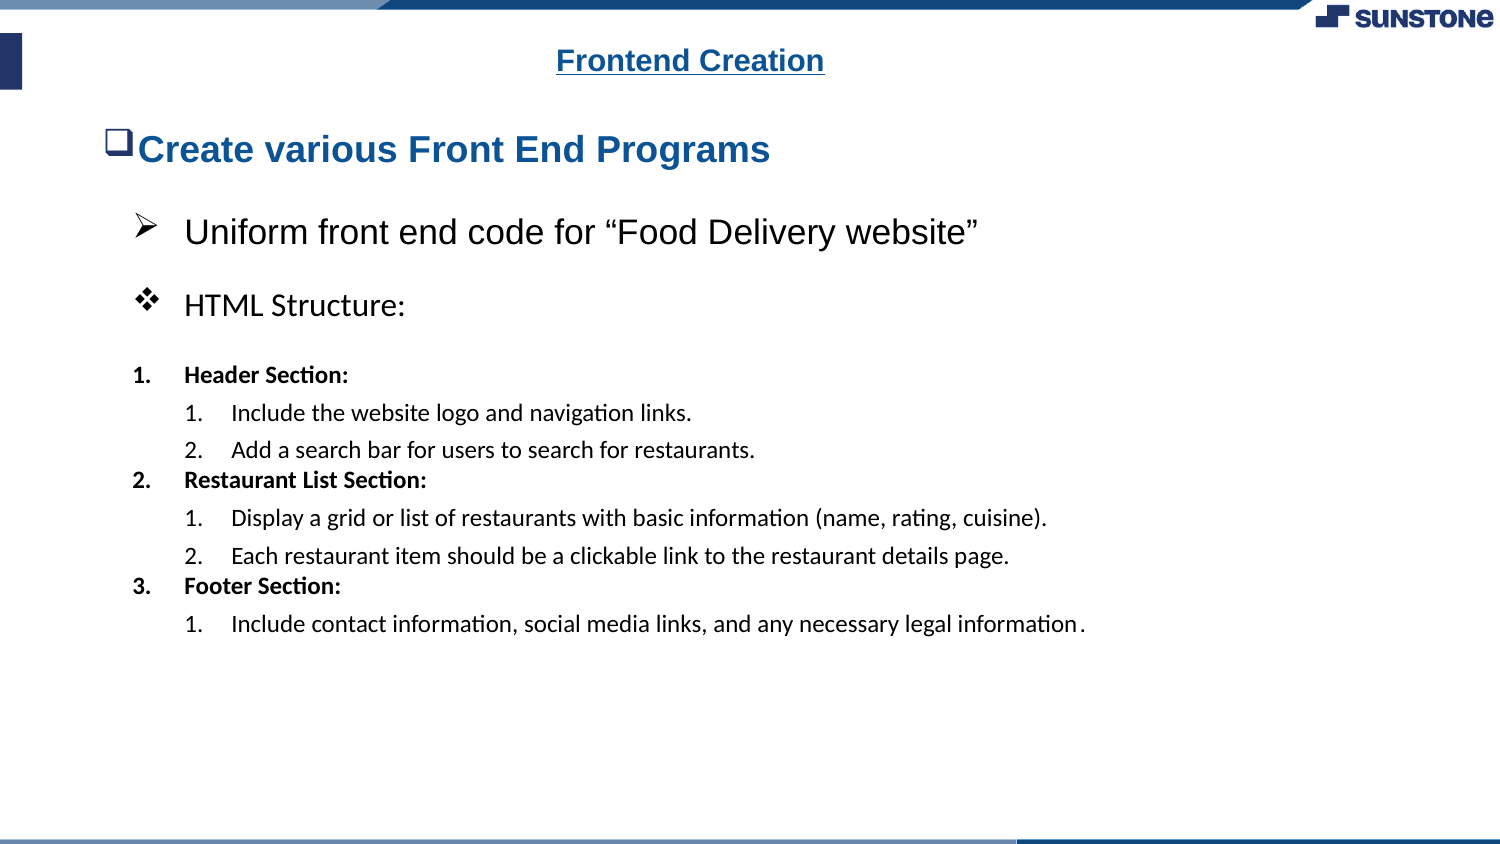

# Frontend Creation
Create various Front End Programs
Uniform front end code for “Food Delivery website”

HTML Structure:

Header Section:
Include the website logo and navigation links.
Add a search bar for users to search for restaurants.
Restaurant List Section:
Display a grid or list of restaurants with basic information (name, rating, cuisine).
Each restaurant item should be a clickable link to the restaurant details page.
Footer Section:
Include contact information, social media links, and any necessary legal information.